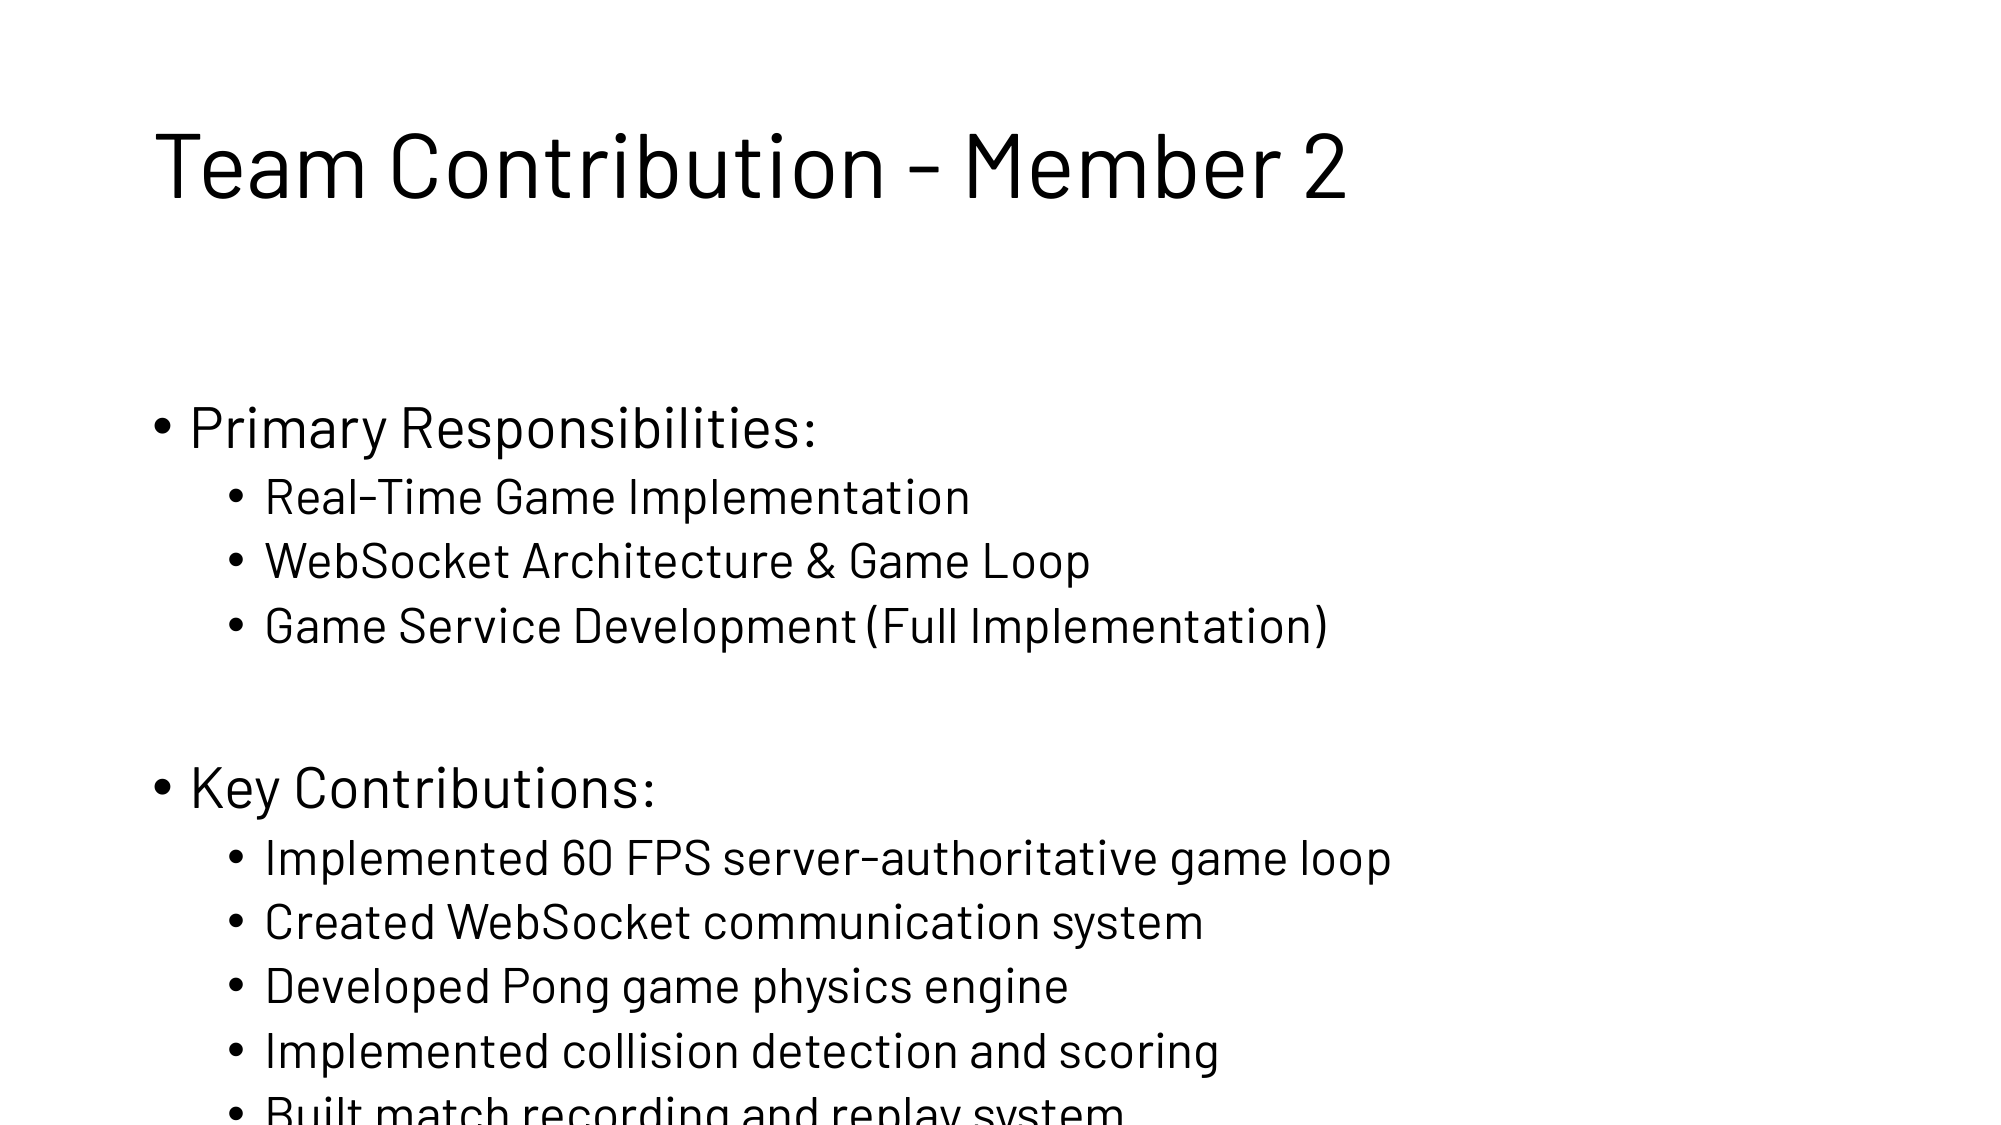

# Team Contribution - Member 2

Primary Responsibilities:
Real-Time Game Implementation
WebSocket Architecture & Game Loop
Game Service Development (Full Implementation)

Key Contributions:
Implemented 60 FPS server-authoritative game loop
Created WebSocket communication system
Developed Pong game physics engine
Implemented collision detection and scoring
Built match recording and replay system

Code Delivered:
game-service/ (Complete service ~2500 LOC)
WebSocket event handlers and game logic
Physics engine for ball and paddle movement
Match database schema and recording

Technologies Used:
Node.js, Fastify, TypeScript, WebSocket, Physics math

Can Demonstrate:
Real-time multiplayer gameplay
Game loop synchronization across players
Score calculation and match recording
Handling player disconnections